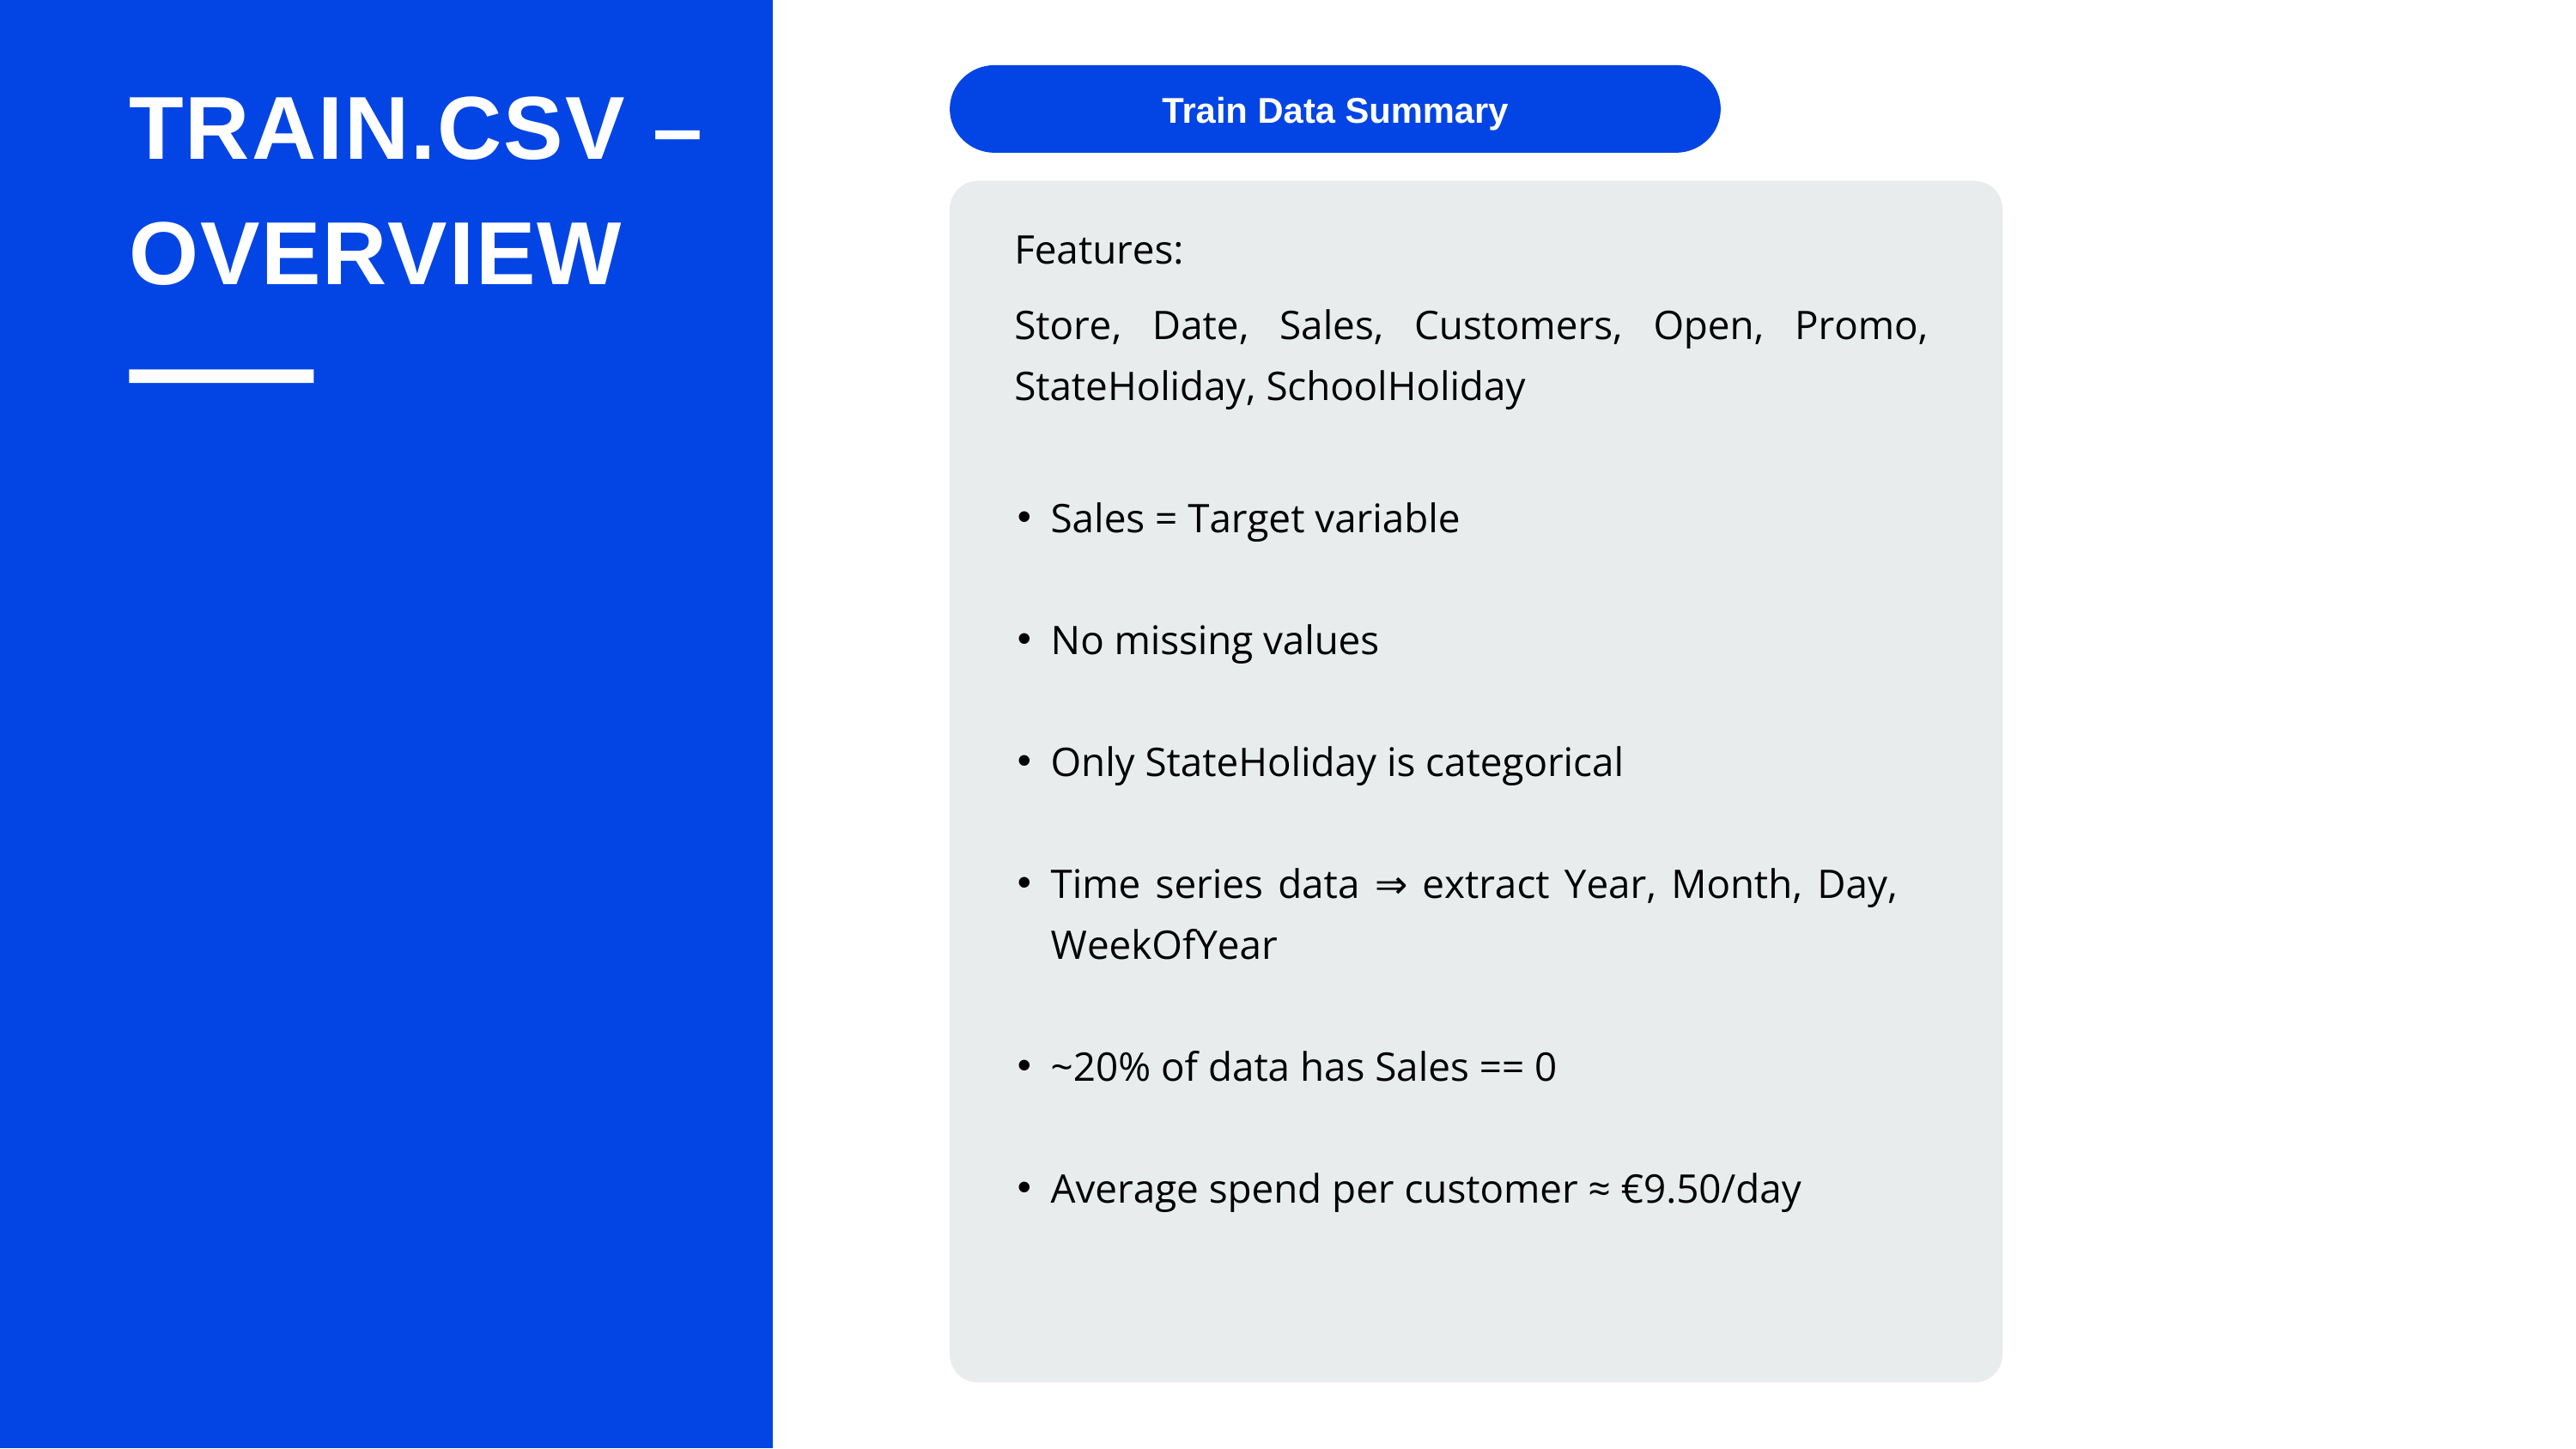

TRAIN.CSV – OVERVIEW

Train Data Summary

Features:
Store, Date, Sales, Customers, Open, Promo, StateHoliday, SchoolHoliday

Sales = Target variable

No missing values

Only StateHoliday is categorical

Time series data ⇒ extract Year, Month, Day, WeekOfYear

~20% of data has Sales == 0

Average spend per customer ≈ €9.50/day